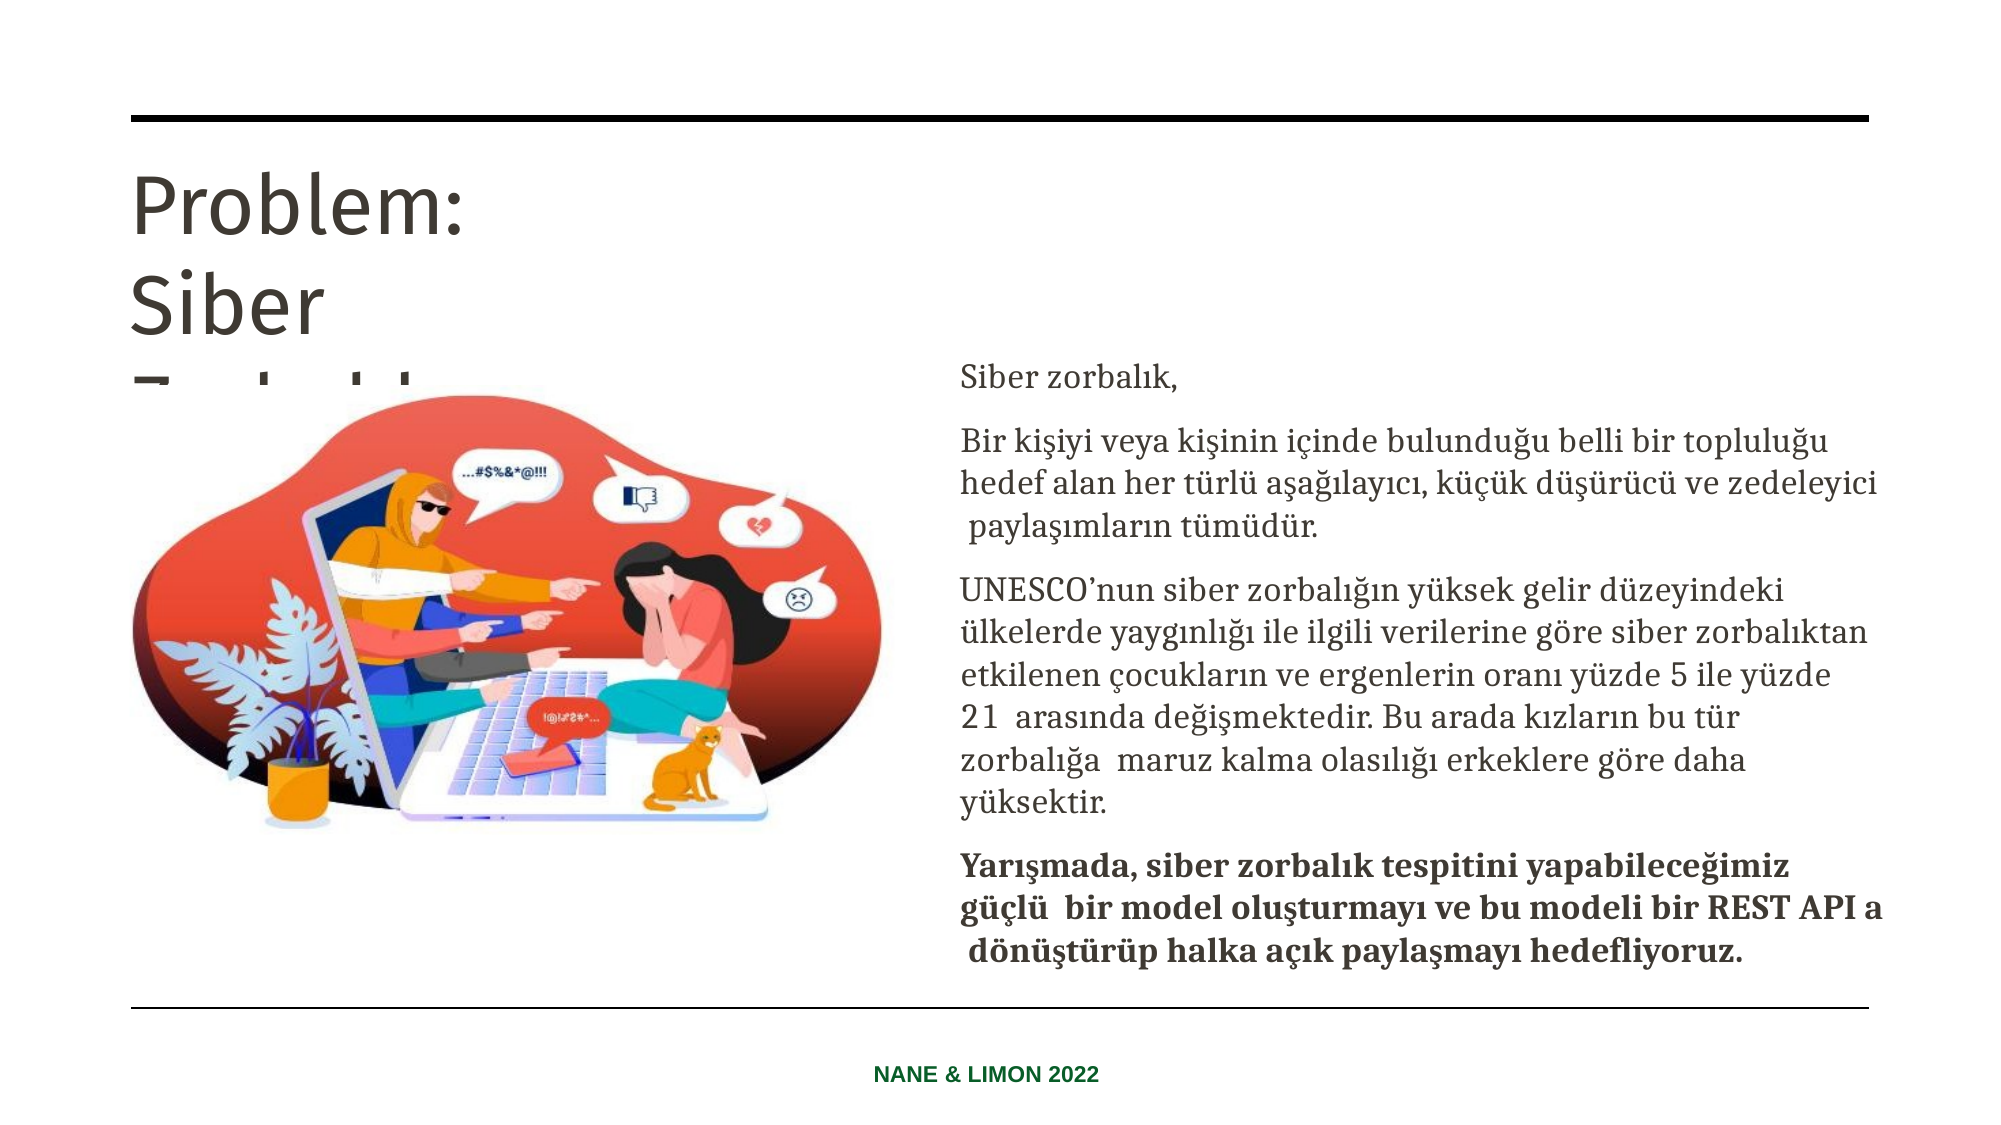

# Problem:  Siber Zorbalık
Siber zorbalık,
Bir kişiyi veya kişinin içinde bulunduğu belli bir topluluğu  hedef alan her türlü aşağılayıcı, küçük düşürücü ve zedeleyici  paylaşımların tümüdür.
UNESCO’nun siber zorbalığın yüksek gelir düzeyindeki  ülkelerde yaygınlığı ile ilgili verilerine göre siber zorbalıktan  etkilenen çocukların ve ergenlerin oranı yüzde 5 ile yüzde 21  arasında değişmektedir. Bu arada kızların bu tür zorbalığa  maruz kalma olasılığı erkeklere göre daha yüksektir.
Yarışmada, siber zorbalık tespitini yapabileceğimiz güçlü  bir model oluşturmayı ve bu modeli bir REST API a  dönüştürüp halka açık paylaşmayı hedefliyoruz.

NANE & LIMON 2022